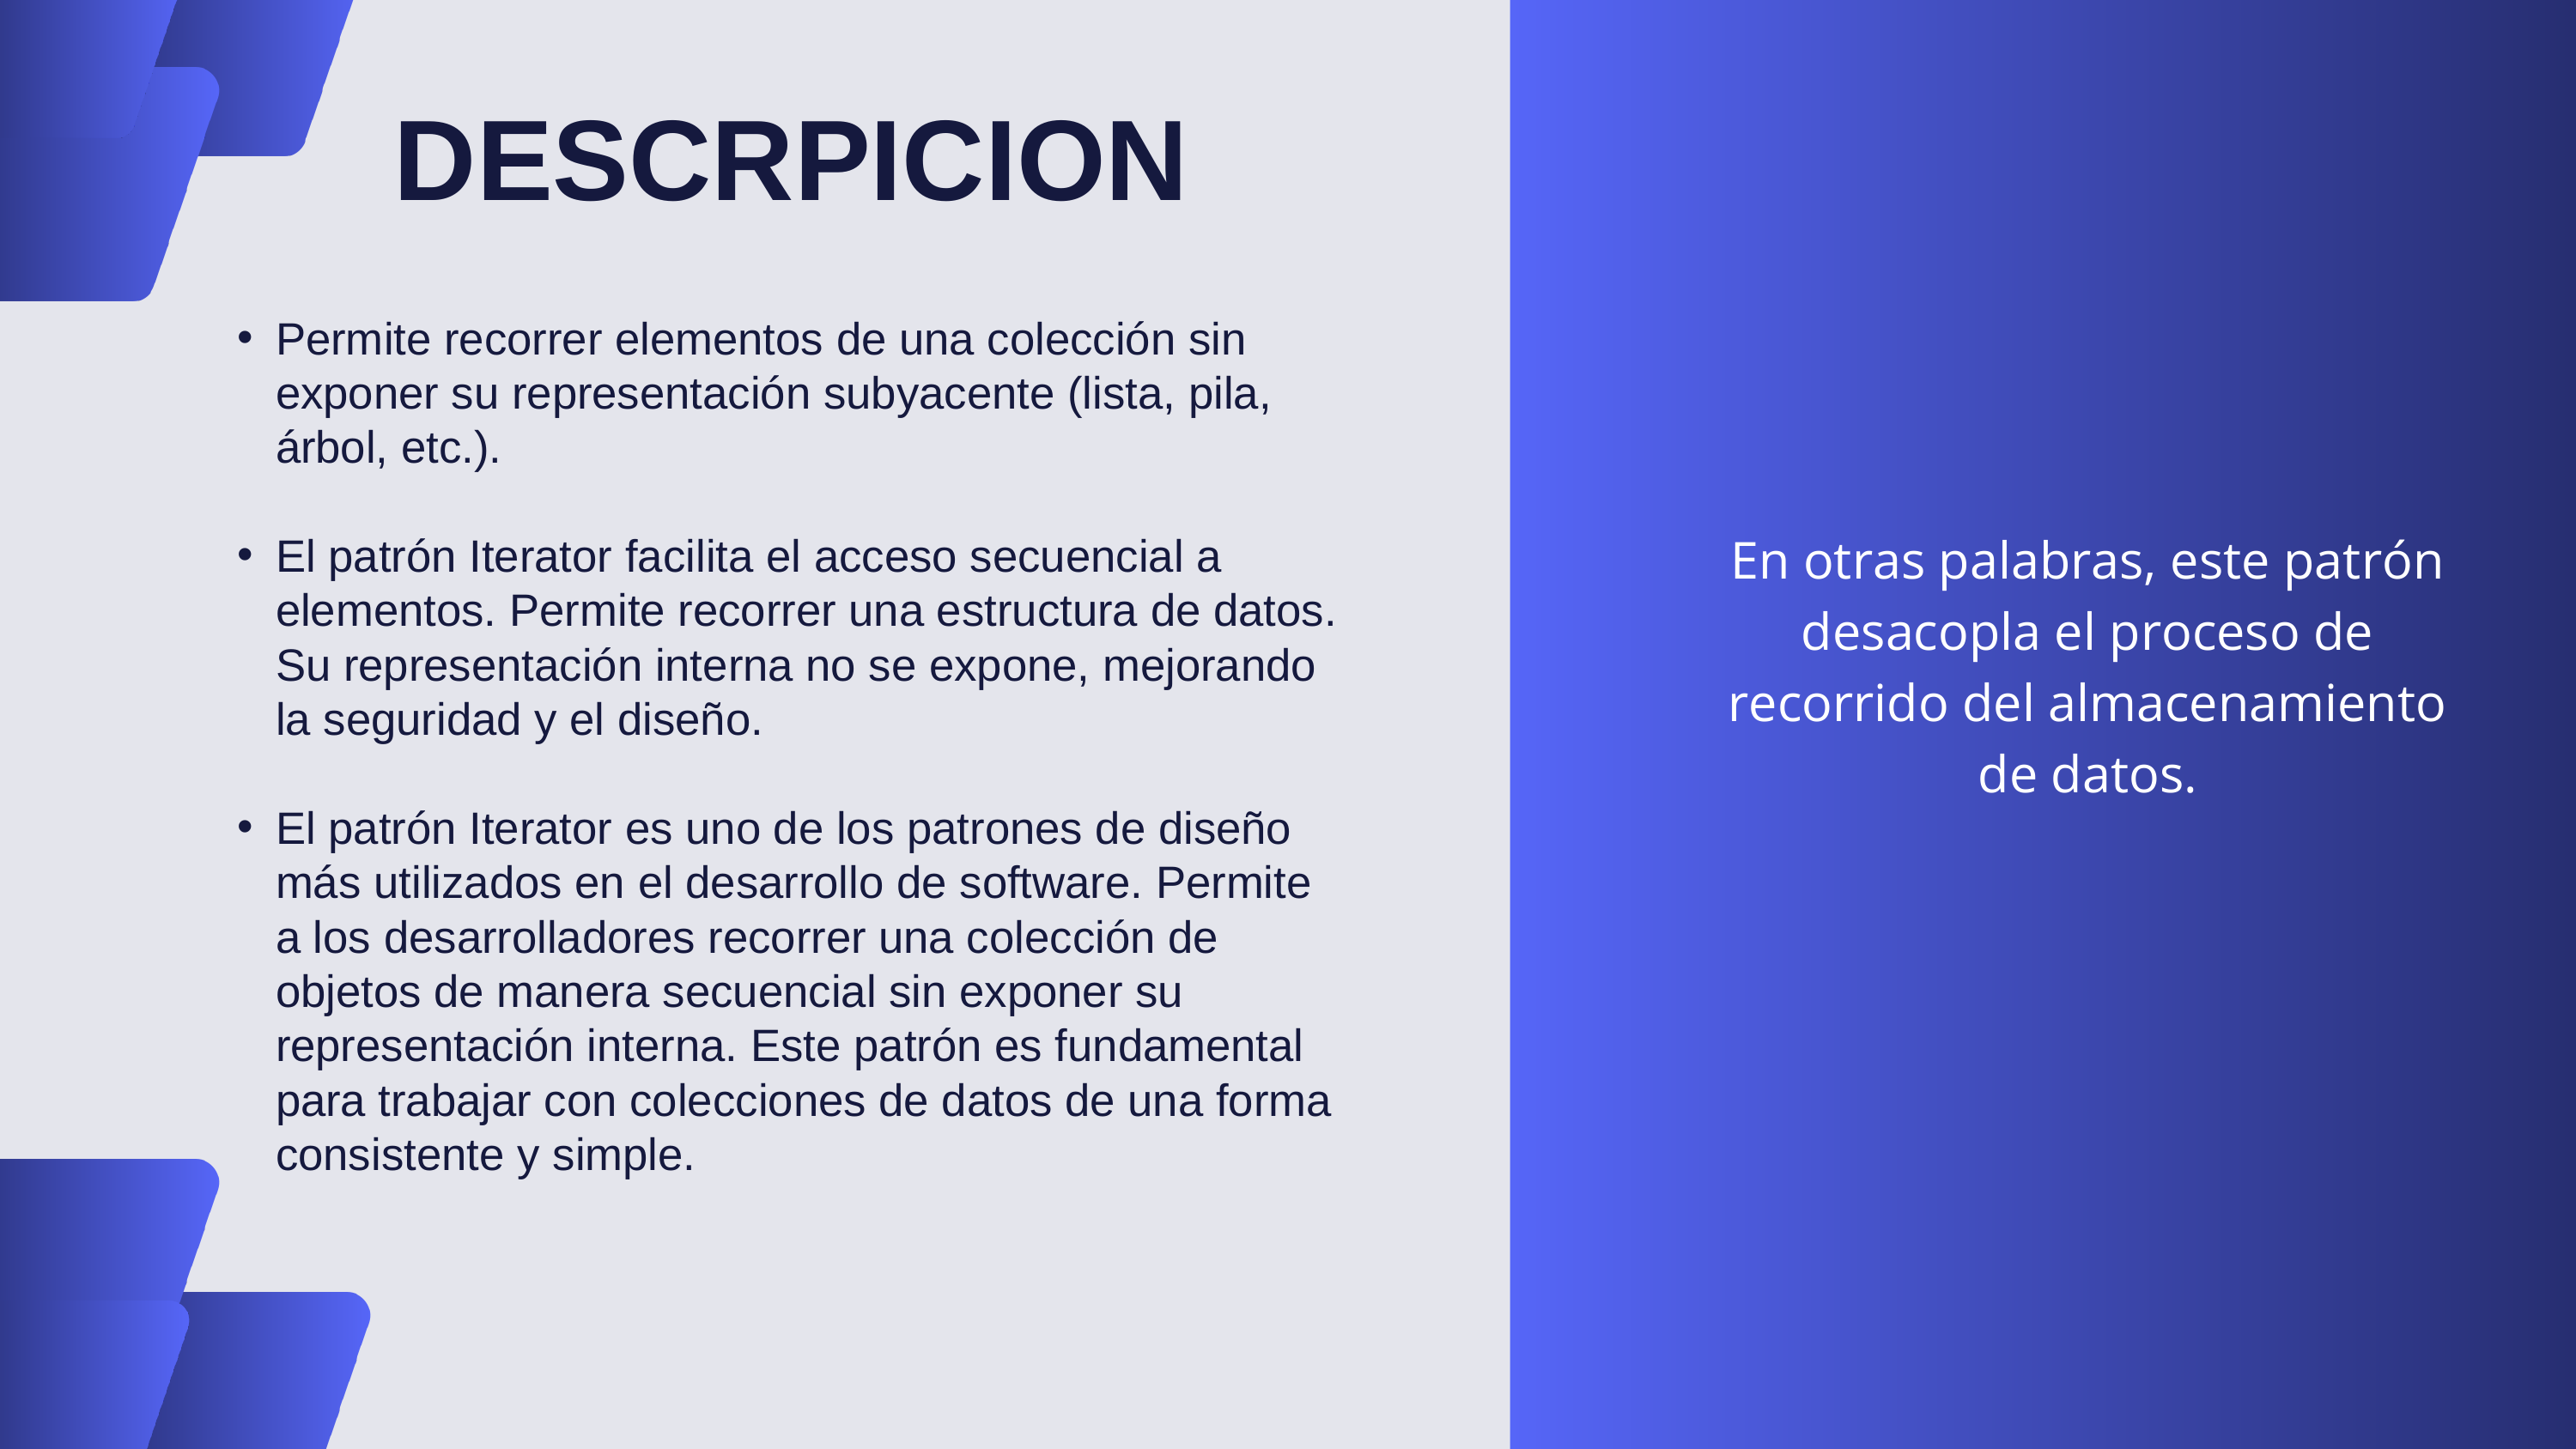

DESCRPICION
Permite recorrer elementos de una colección sin exponer su representación subyacente (lista, pila, árbol, etc.).

El patrón Iterator facilita el acceso secuencial a elementos. Permite recorrer una estructura de datos. Su representación interna no se expone, mejorando la seguridad y el diseño.

El patrón Iterator es uno de los patrones de diseño más utilizados en el desarrollo de software. Permite a los desarrolladores recorrer una colección de objetos de manera secuencial sin exponer su representación interna. Este patrón es fundamental para trabajar con colecciones de datos de una forma consistente y simple.

En otras palabras, este patrón desacopla el proceso de recorrido del almacenamiento de datos.